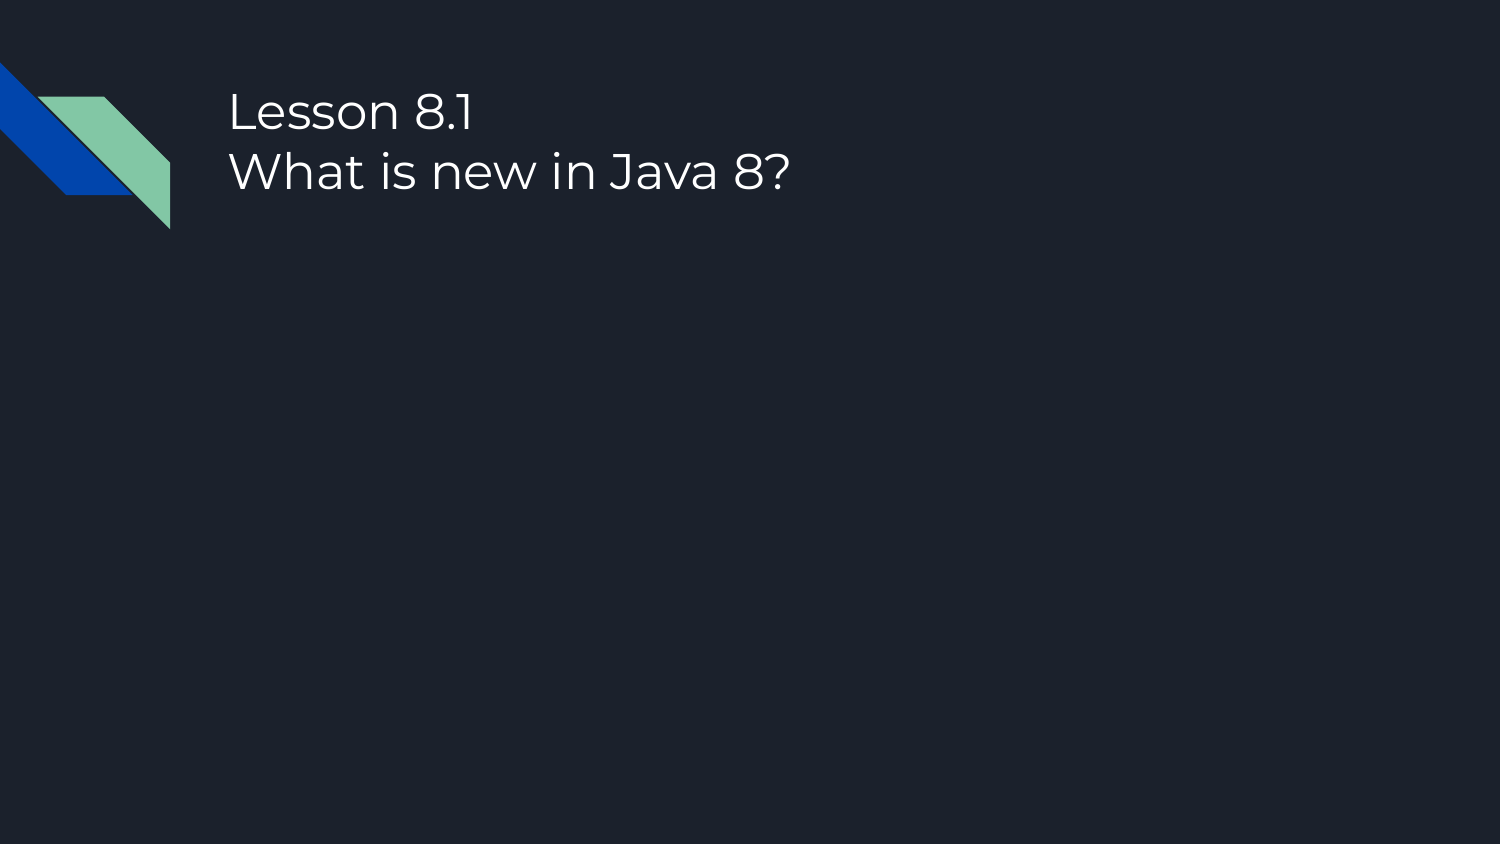

# Lesson 8.1
What is new in Java 8?